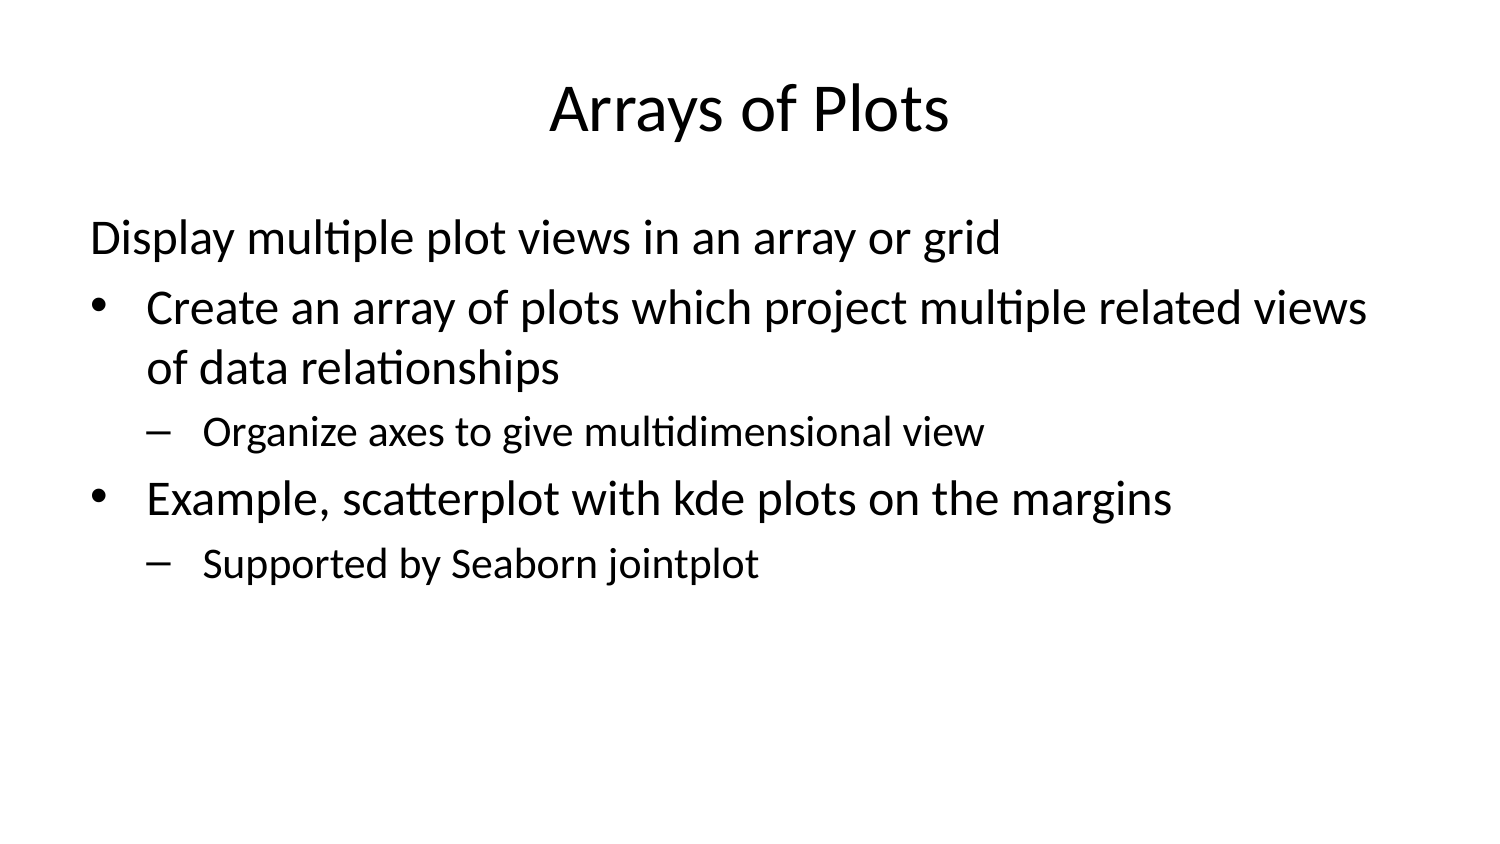

# Arrays of Plots
Display multiple plot views in an array or grid
Create an array of plots which project multiple related views of data relationships
Organize axes to give multidimensional view
Example, scatterplot with kde plots on the margins
Supported by Seaborn jointplot